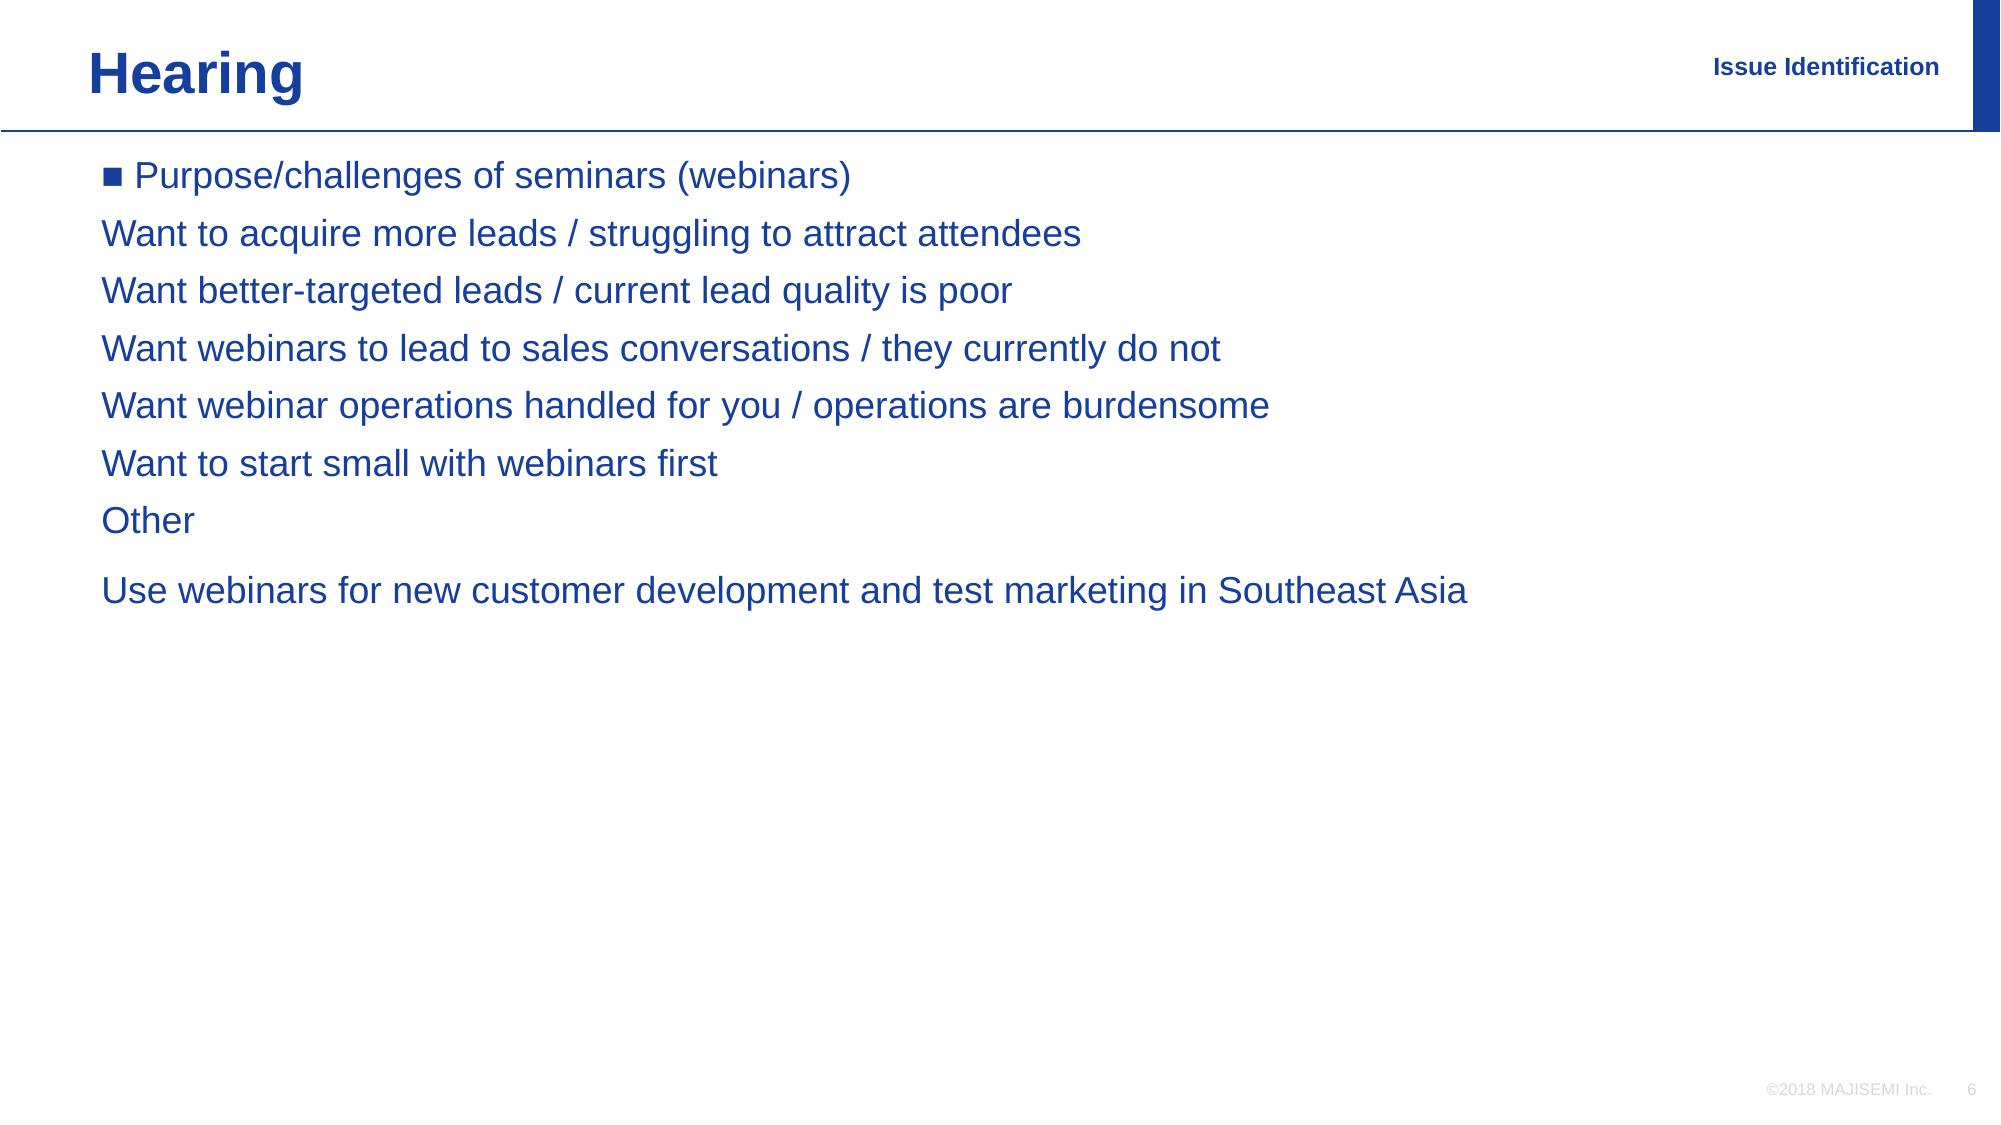

Hearing
Issue Identification
■ Purpose/challenges of seminars (webinars)
Want to acquire more leads / struggling to attract attendees
Want better-targeted leads / current lead quality is poor
Want webinars to lead to sales conversations / they currently do not
Want webinar operations handled for you / operations are burdensome
Want to start small with webinars first
Other
Use webinars for new customer development and test marketing in Southeast Asia
©2018 MAJISEMI Inc.
6